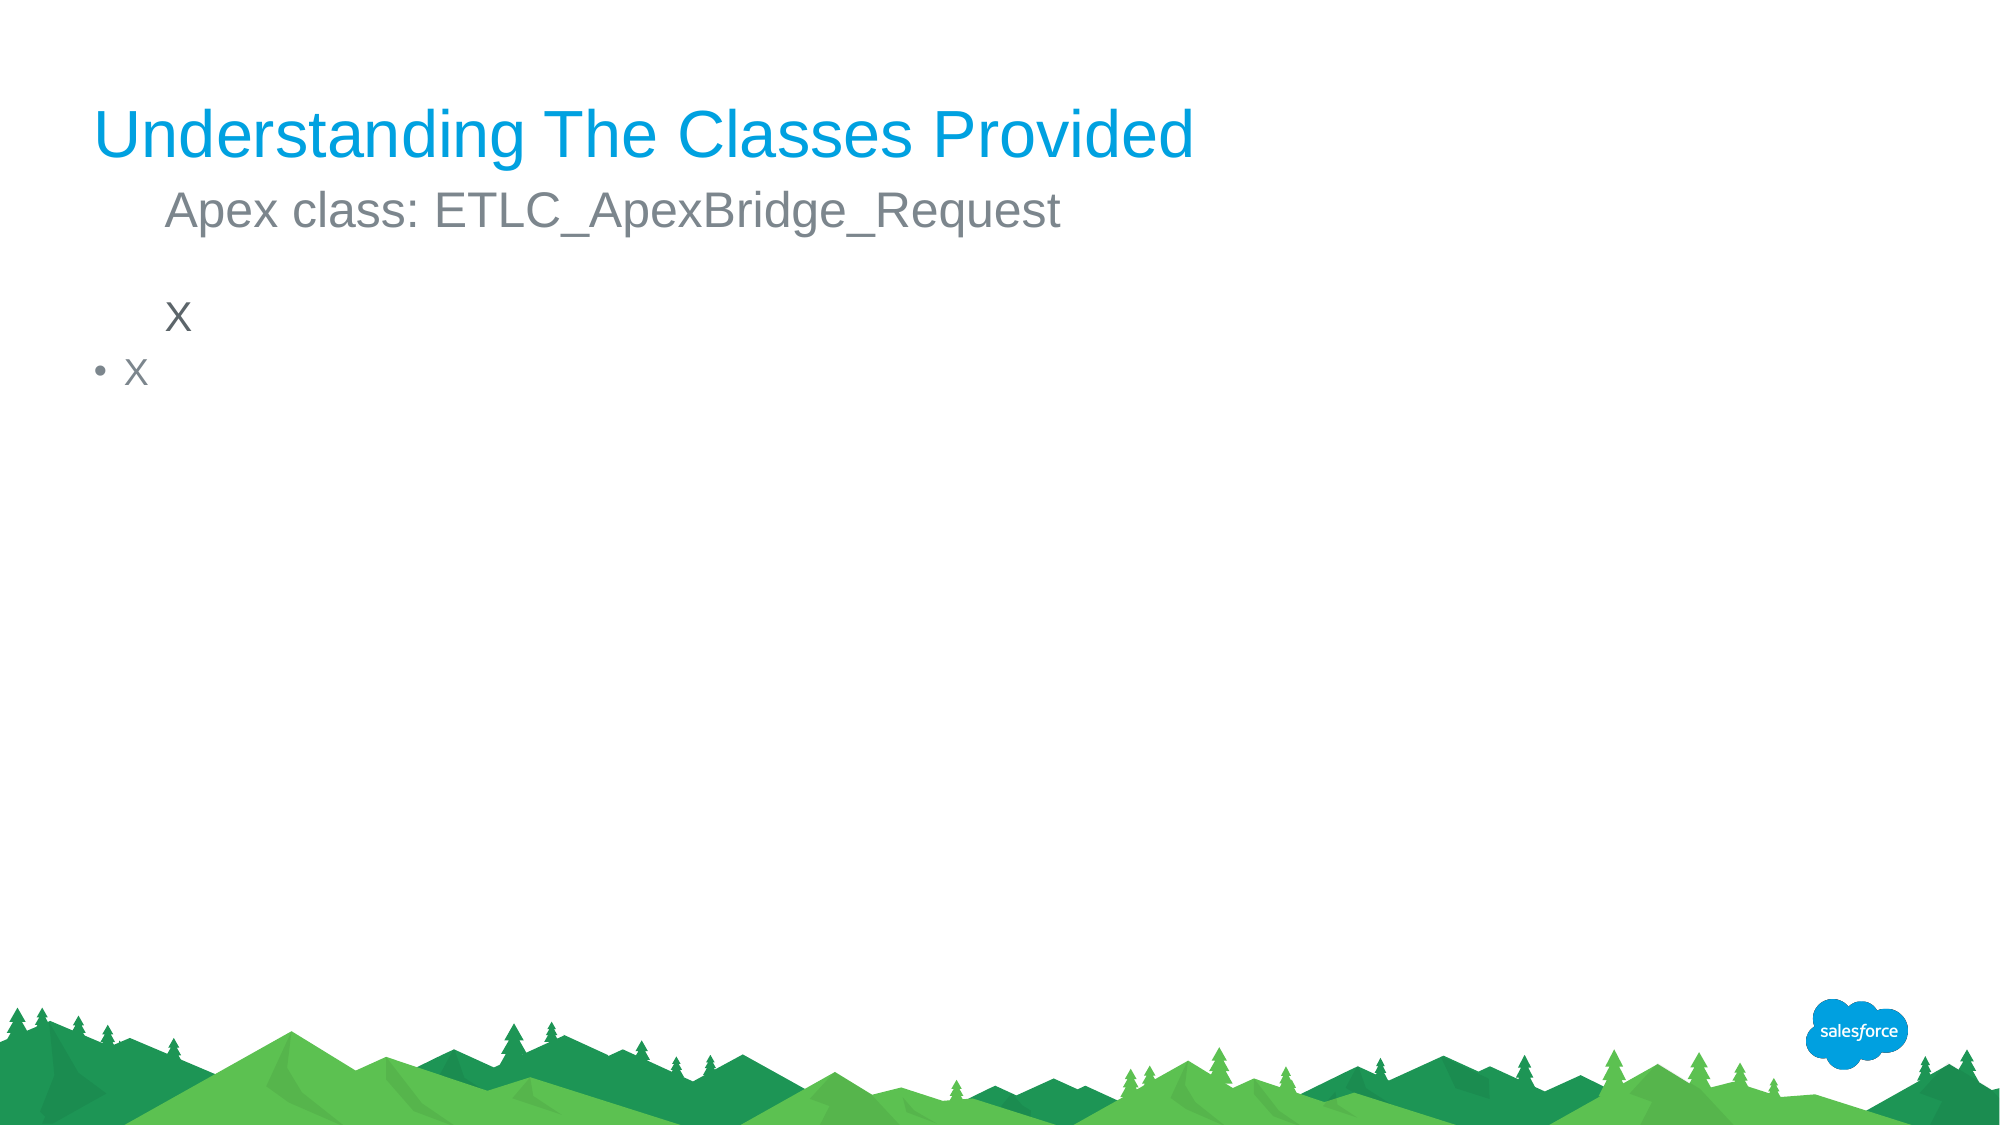

# Understanding The Classes Provided
Apex class: ETLC_ApexBridge_Request
X
X